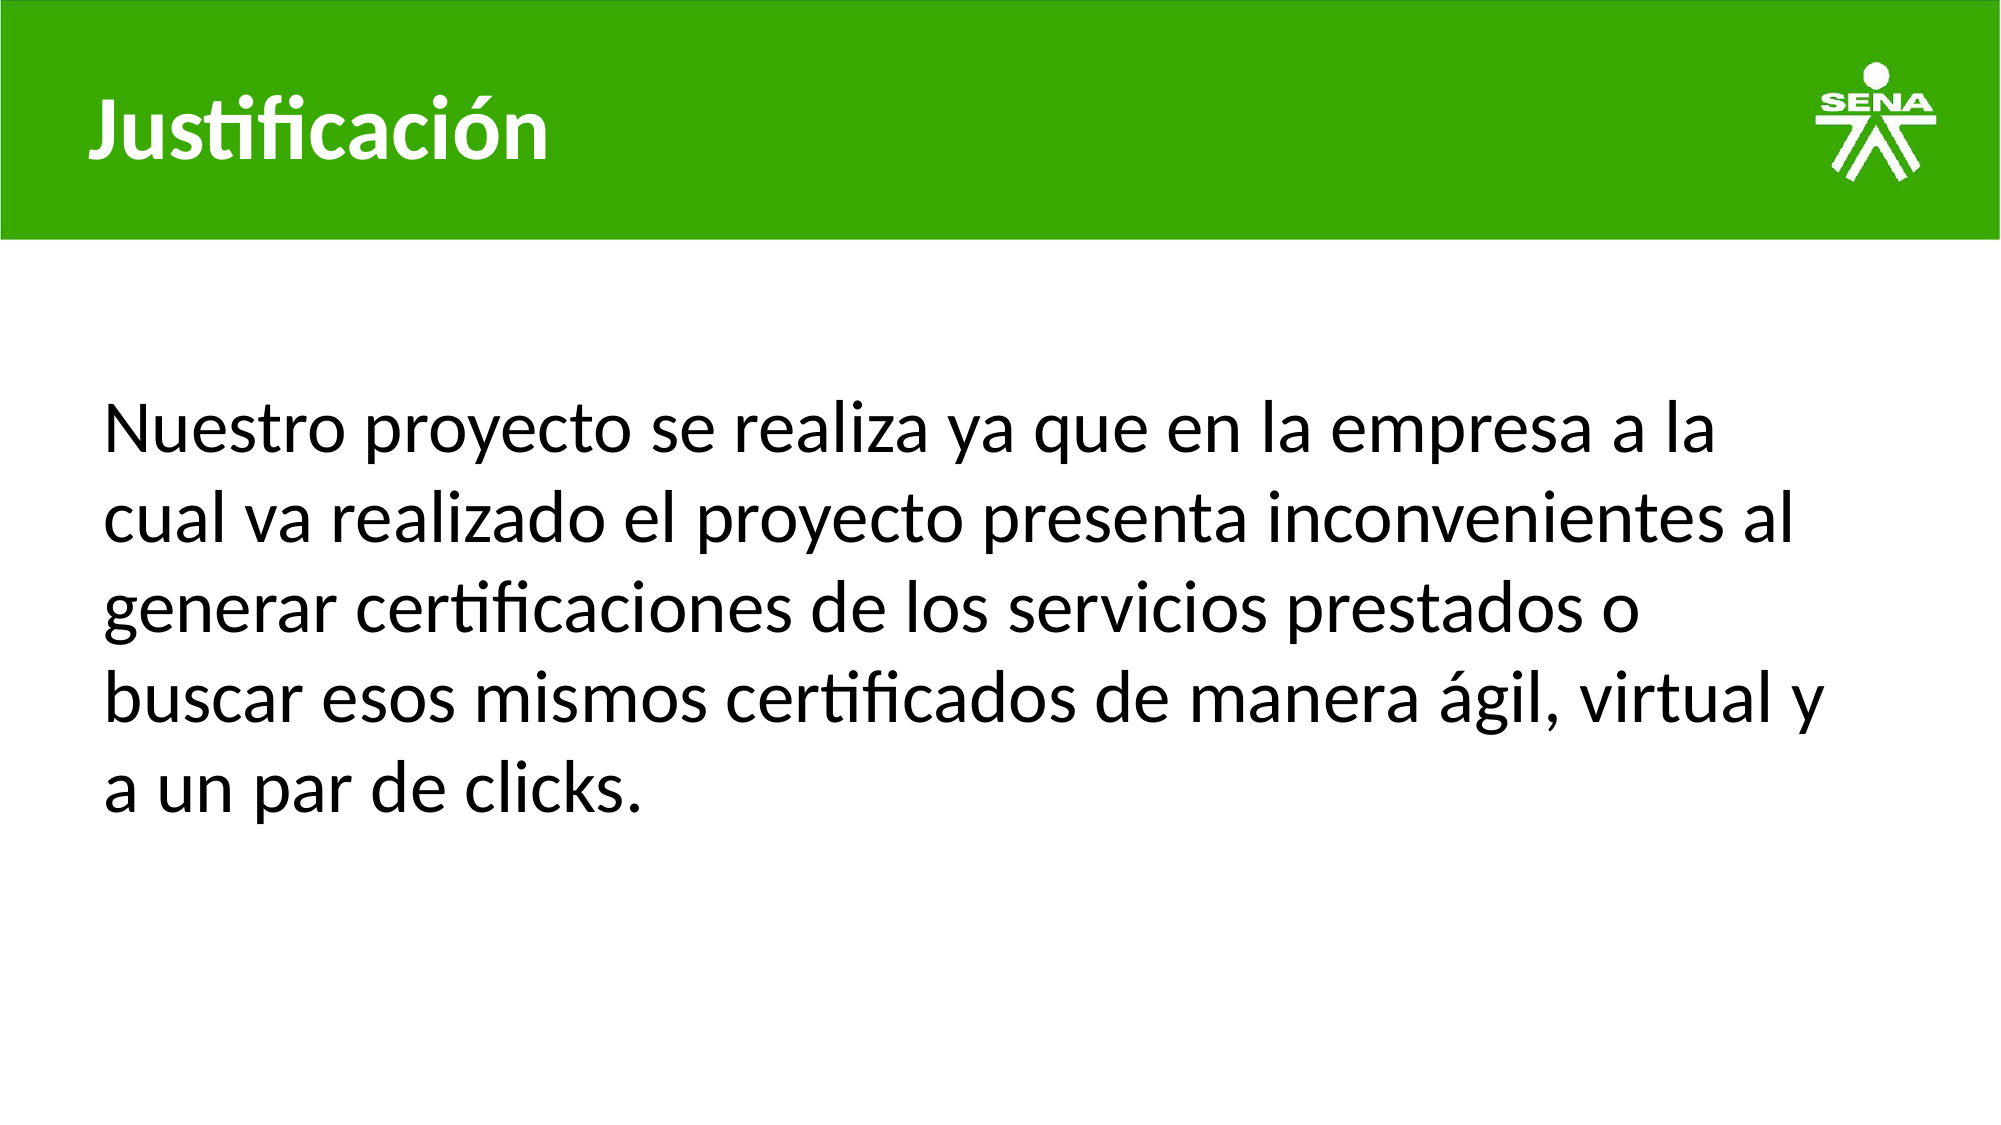

# Justificación
Nuestro proyecto se realiza ya que en la empresa a la cual va realizado el proyecto presenta inconvenientes al generar certificaciones de los servicios prestados o buscar esos mismos certificados de manera ágil, virtual y a un par de clicks.